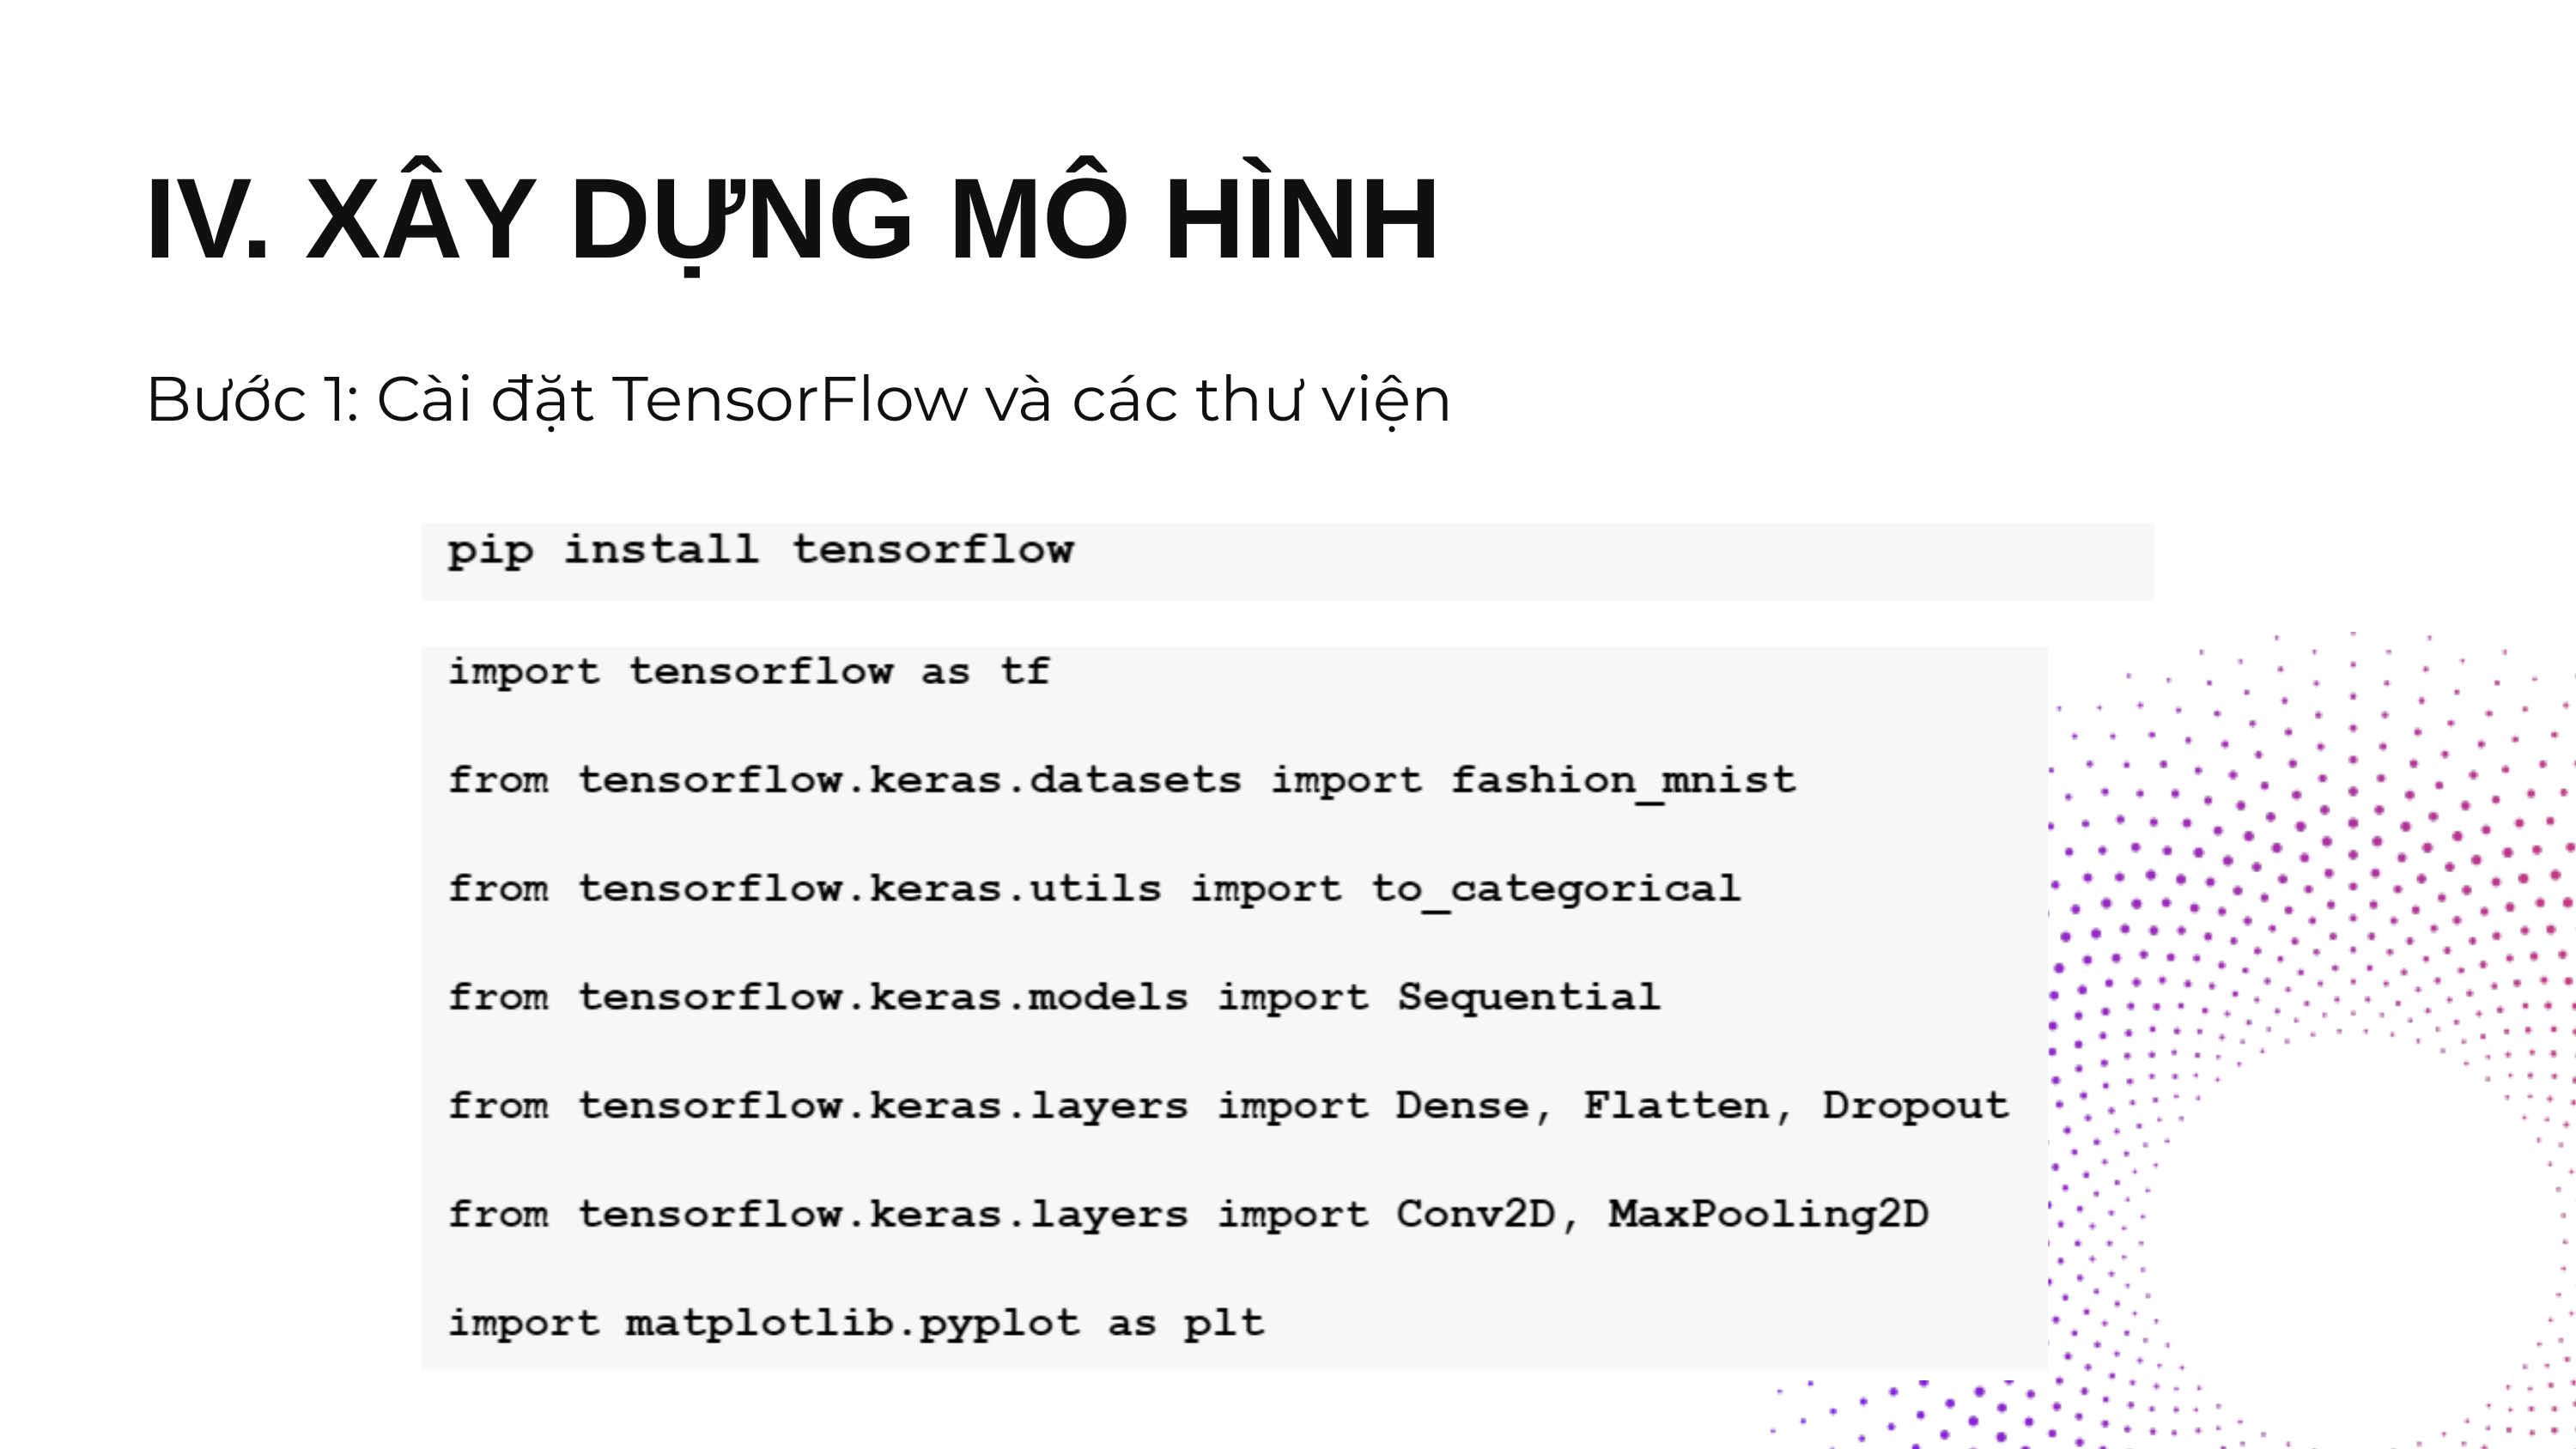

IV. XÂY DỰNG MÔ HÌNH
Bước 1: Cài đặt TensorFlow và các thư viện